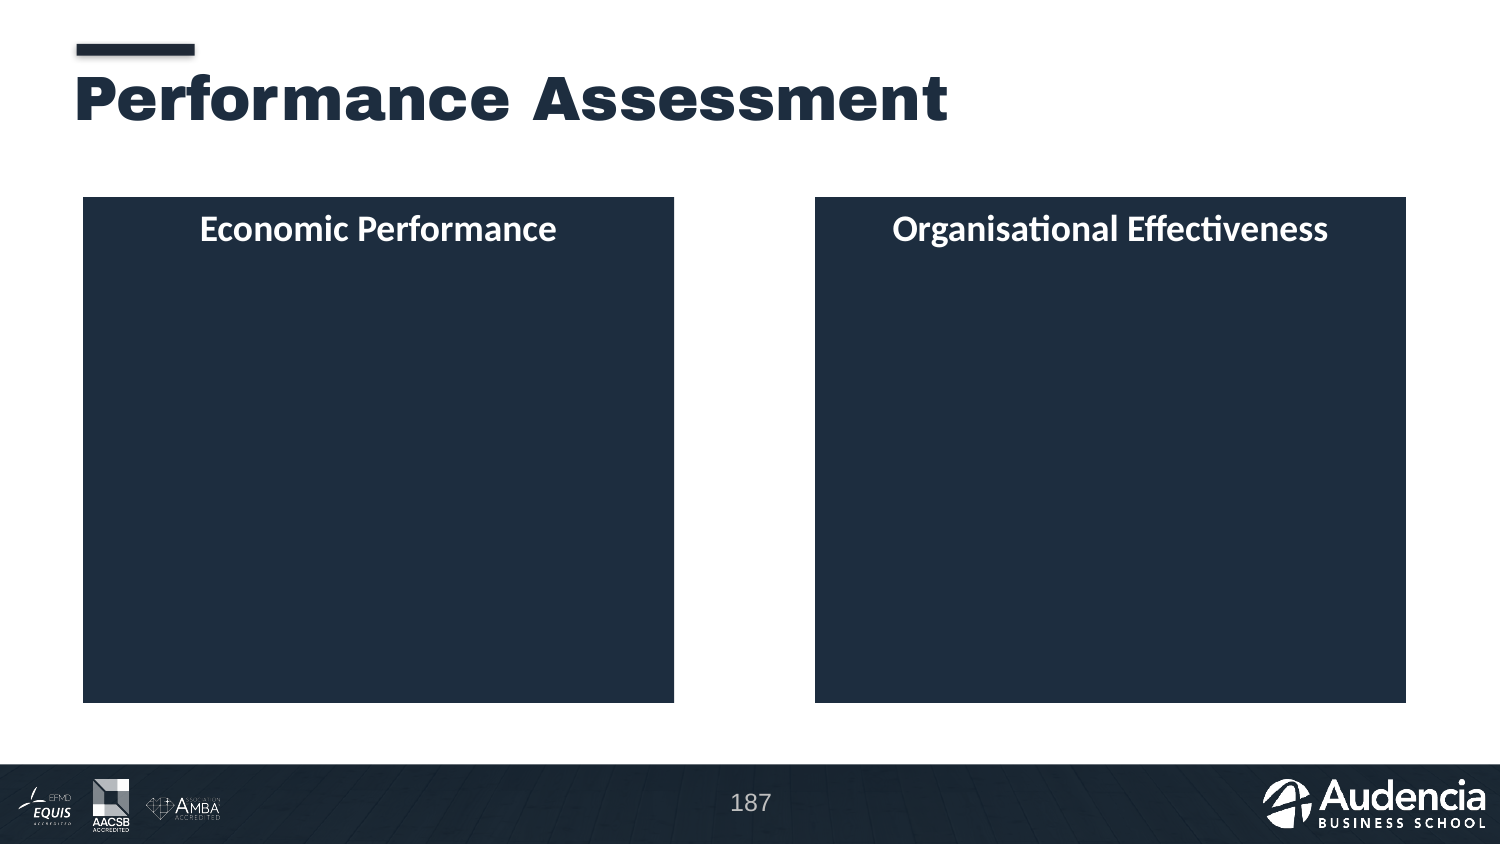

# Performance Assessment

Economic Performance
Organisational Effectiveness
187